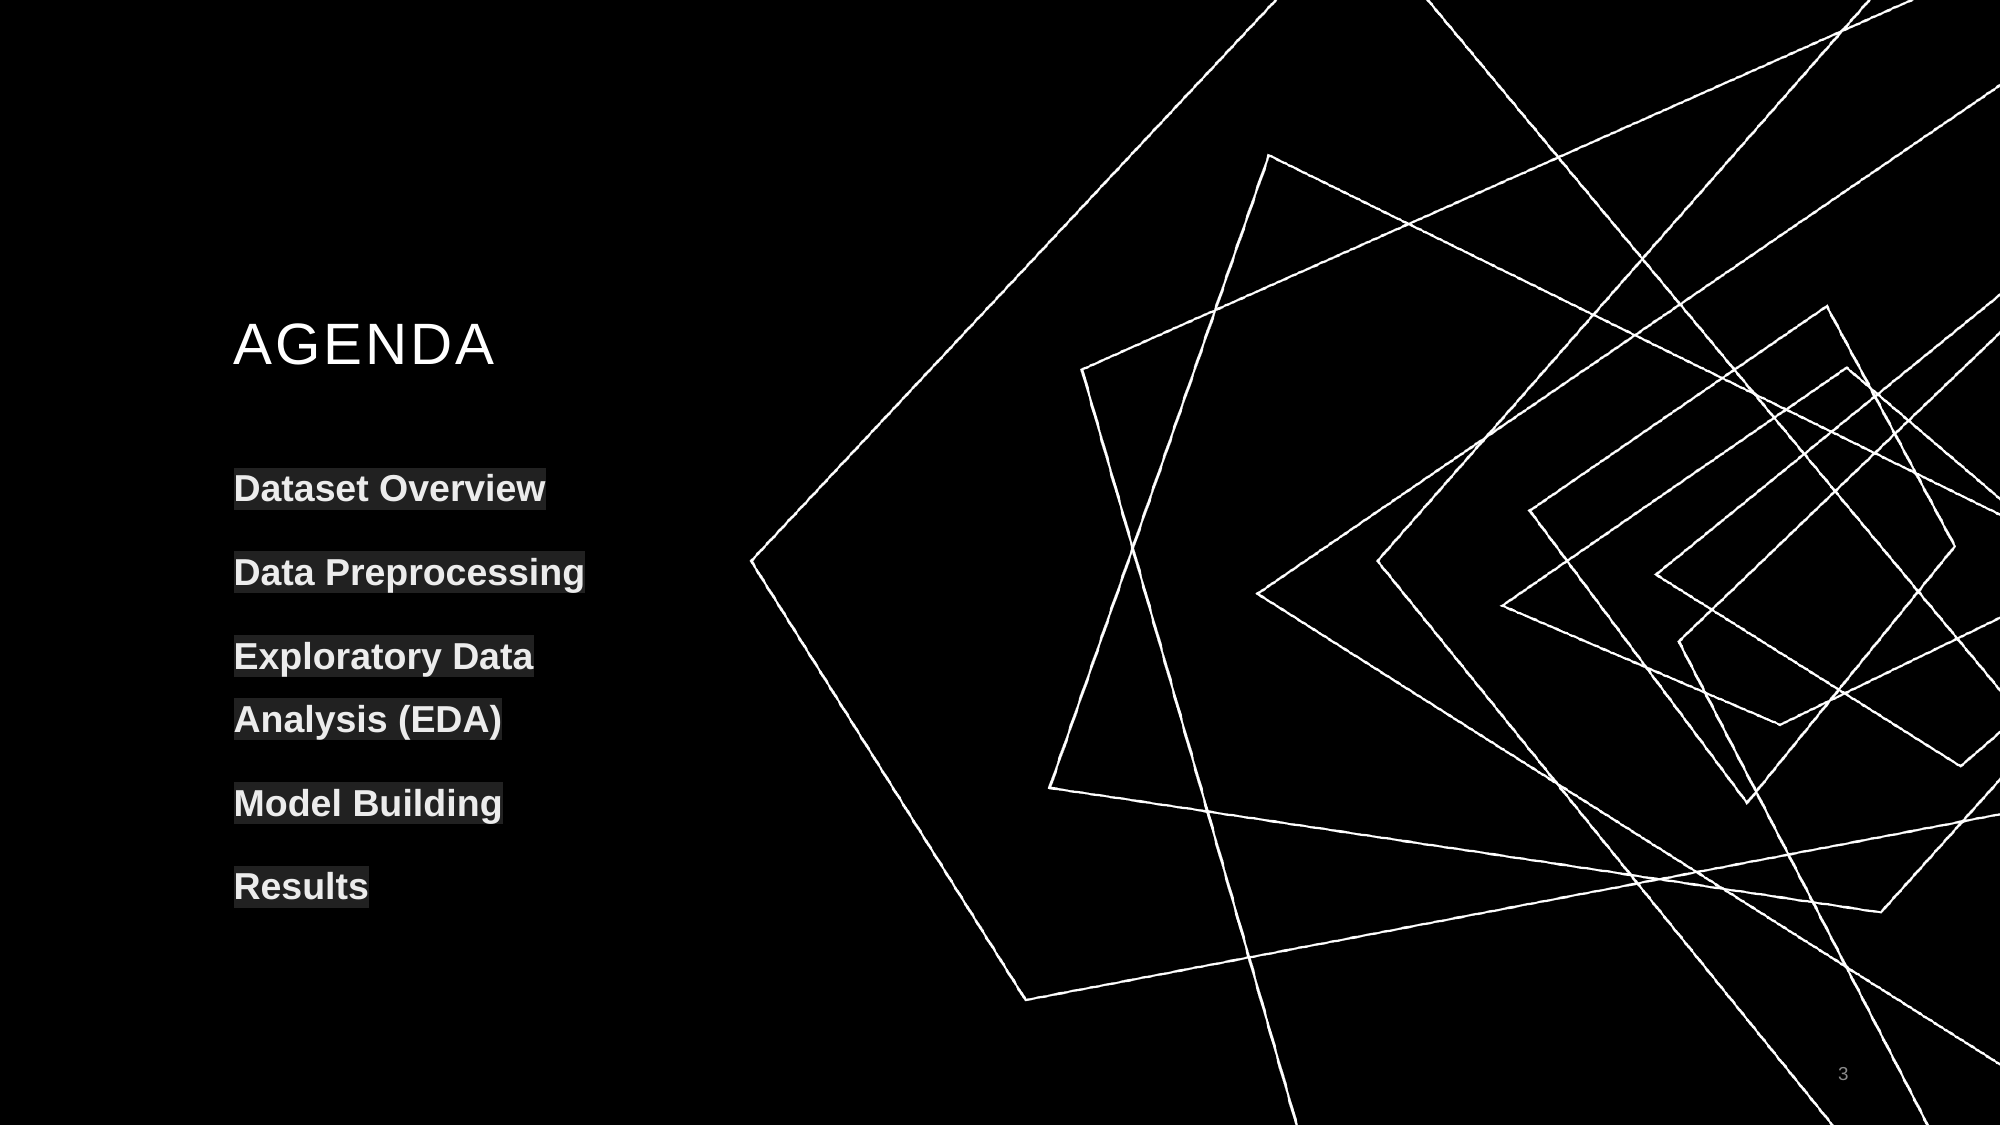

# AGENDA
Dataset Overview
Data Preprocessing
Exploratory Data Analysis (EDA)
Model Building
Results
3